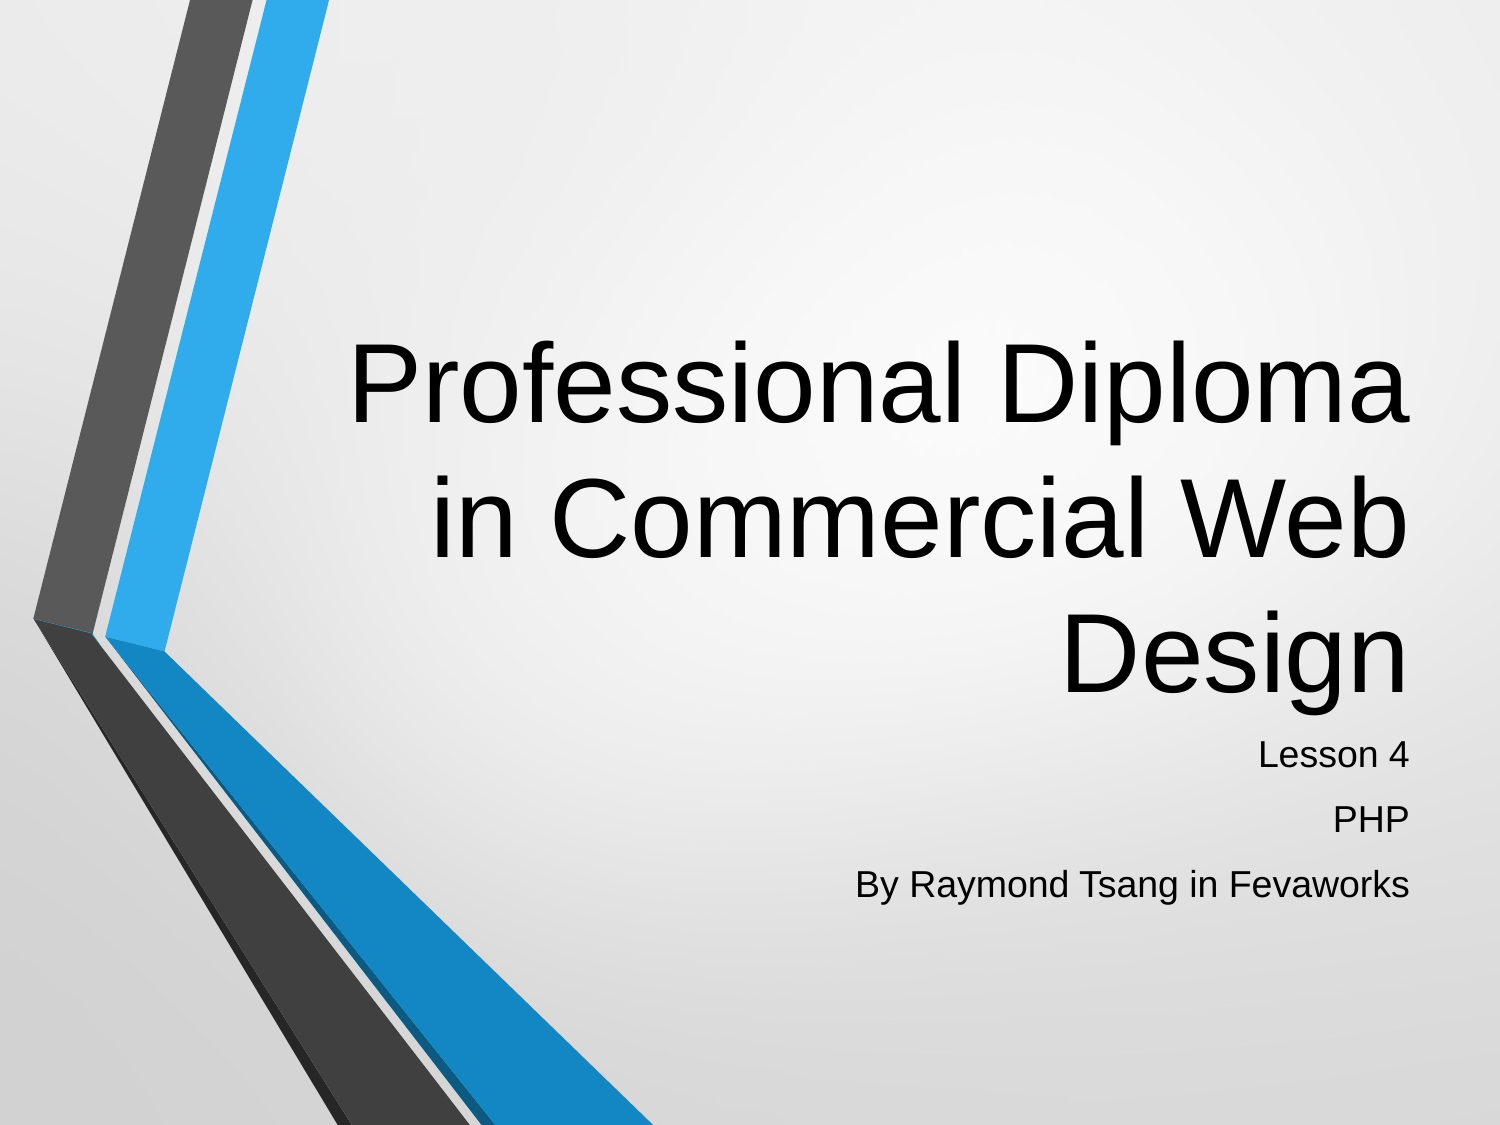

# Professional Diploma in Commercial Web Design
Lesson 4
PHP
By Raymond Tsang in Fevaworks